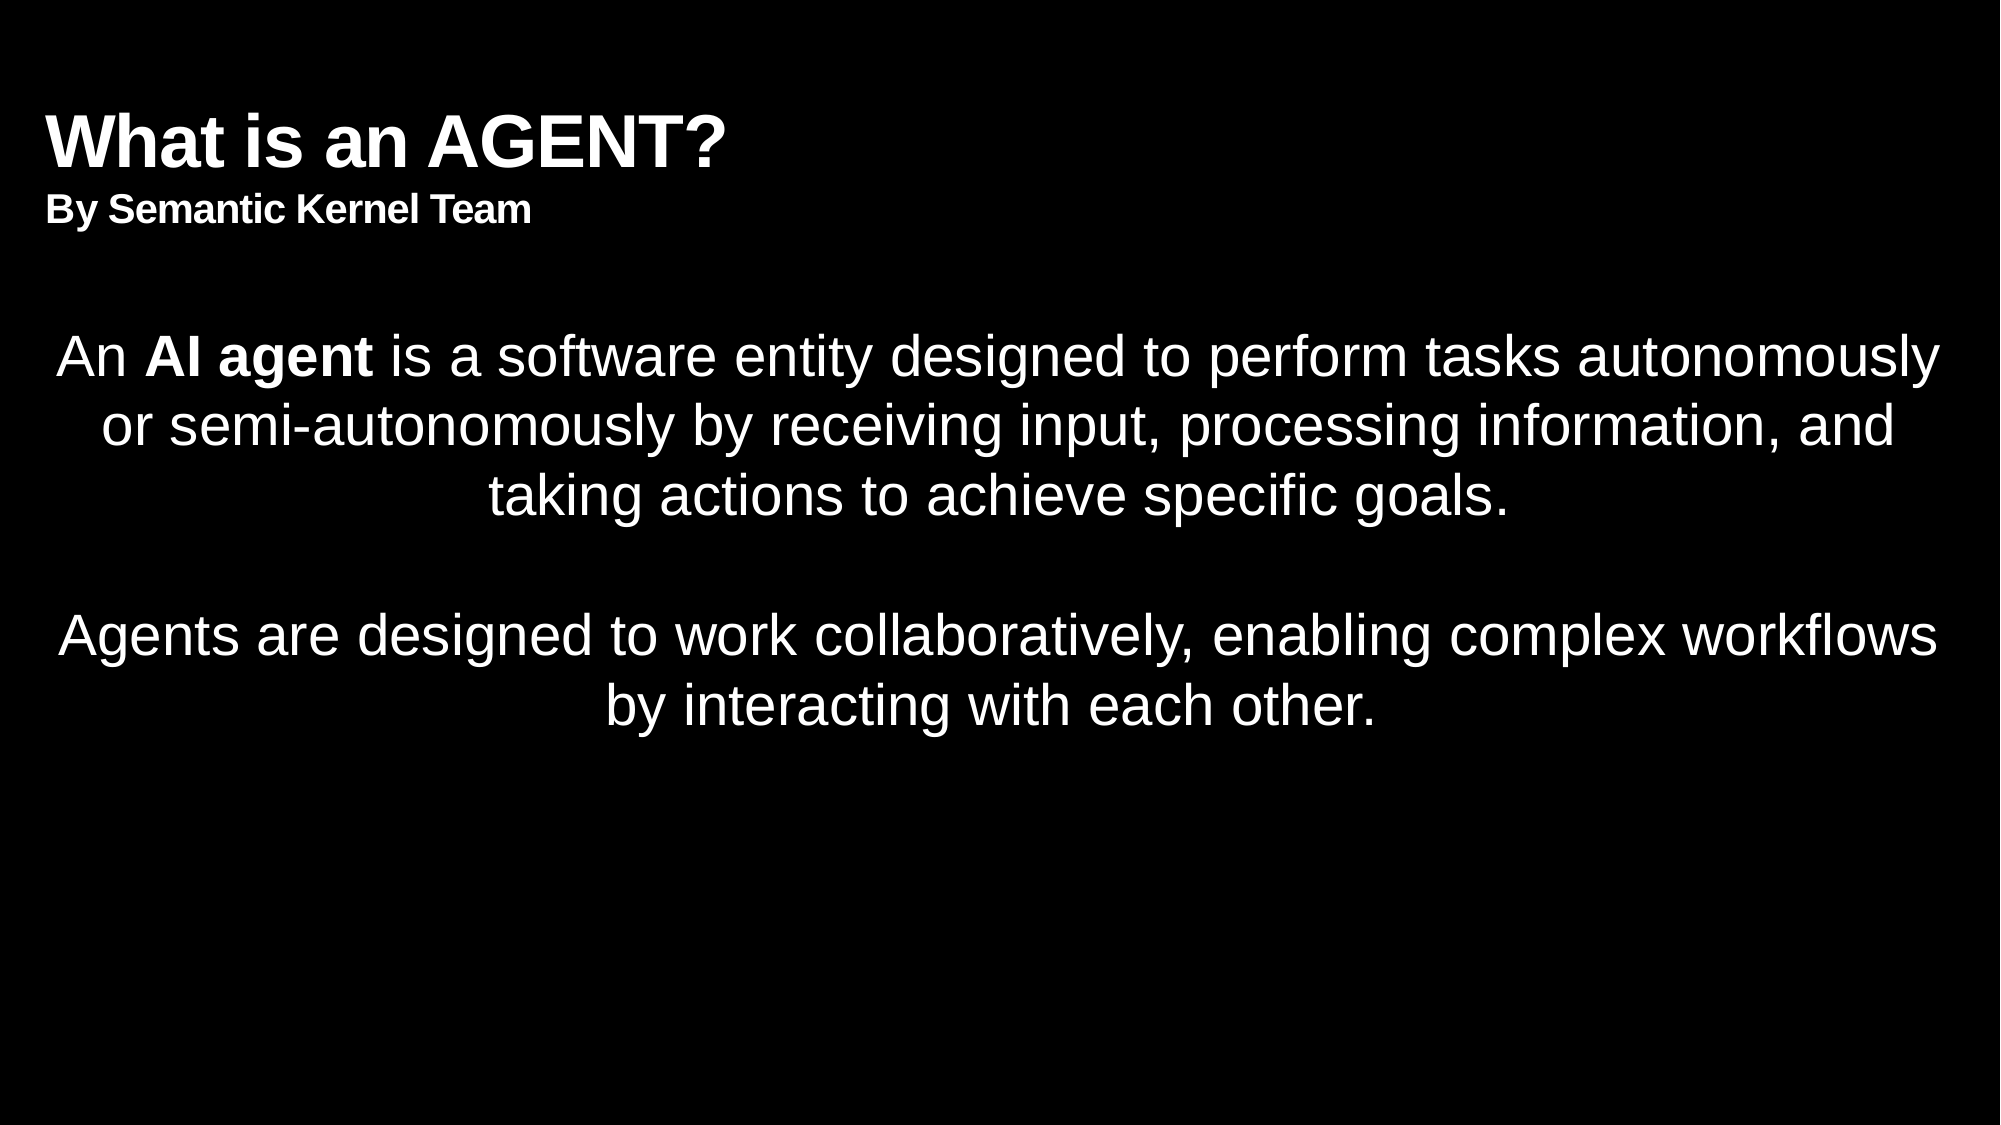

# What is an AGENT? By Semantic Kernel Team
An AI agent is a software entity designed to perform tasks autonomously or semi-autonomously by receiving input, processing information, and taking actions to achieve specific goals.

Agents are designed to work collaboratively, enabling complex workflows by interacting with each other.